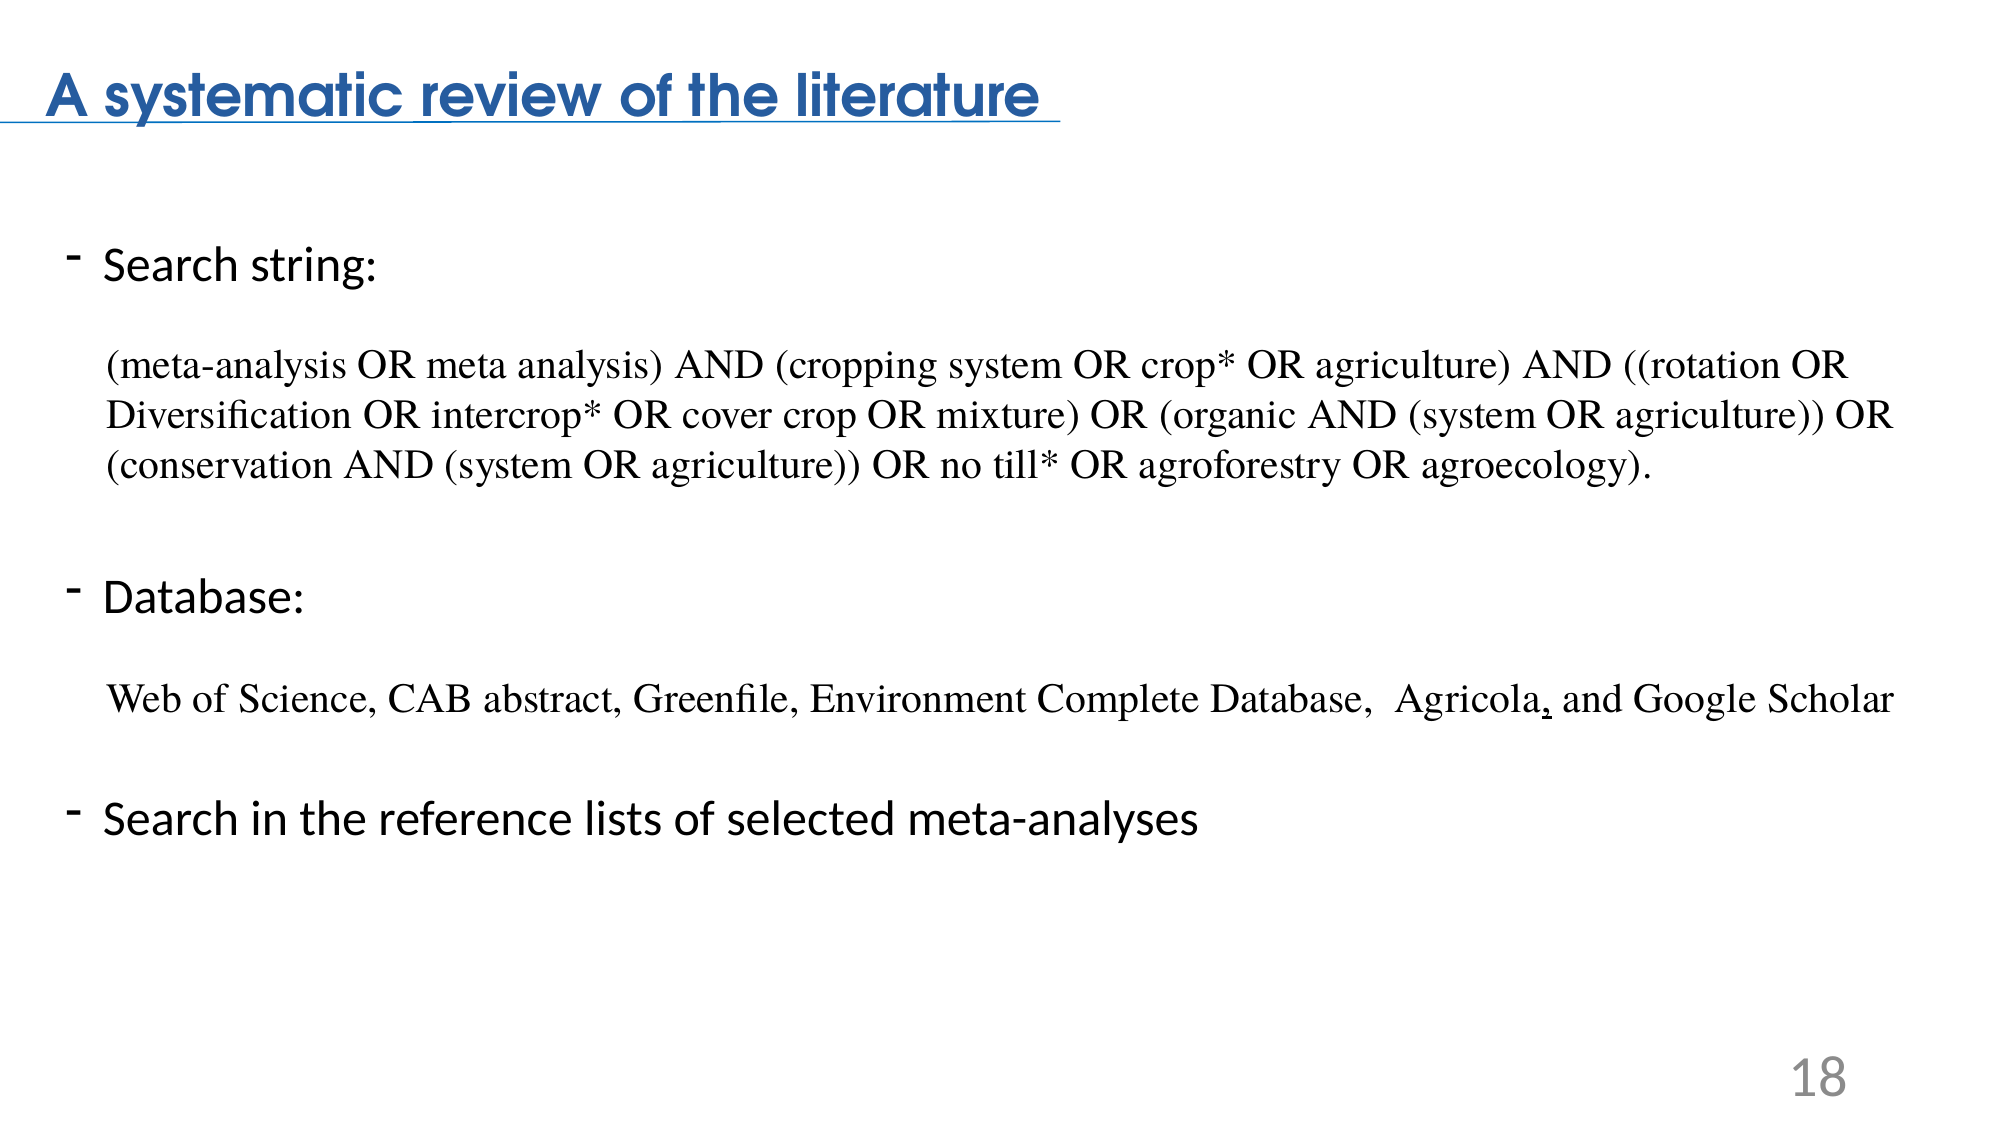

A systematic review of the literature
Search string:

Database:

Search in the reference lists of selected meta-analyses
(meta-analysis OR meta analysis) AND (cropping system OR crop* OR agriculture) AND ((rotation OR Diversification OR intercrop* OR cover crop OR mixture) OR (organic AND (system OR agriculture)) OR (conservation AND (system OR agriculture)) OR no till* OR agroforestry OR agroecology).
Web of Science, CAB abstract, Greenfile, Environment Complete Database,  Agricola, and Google Scholar
18